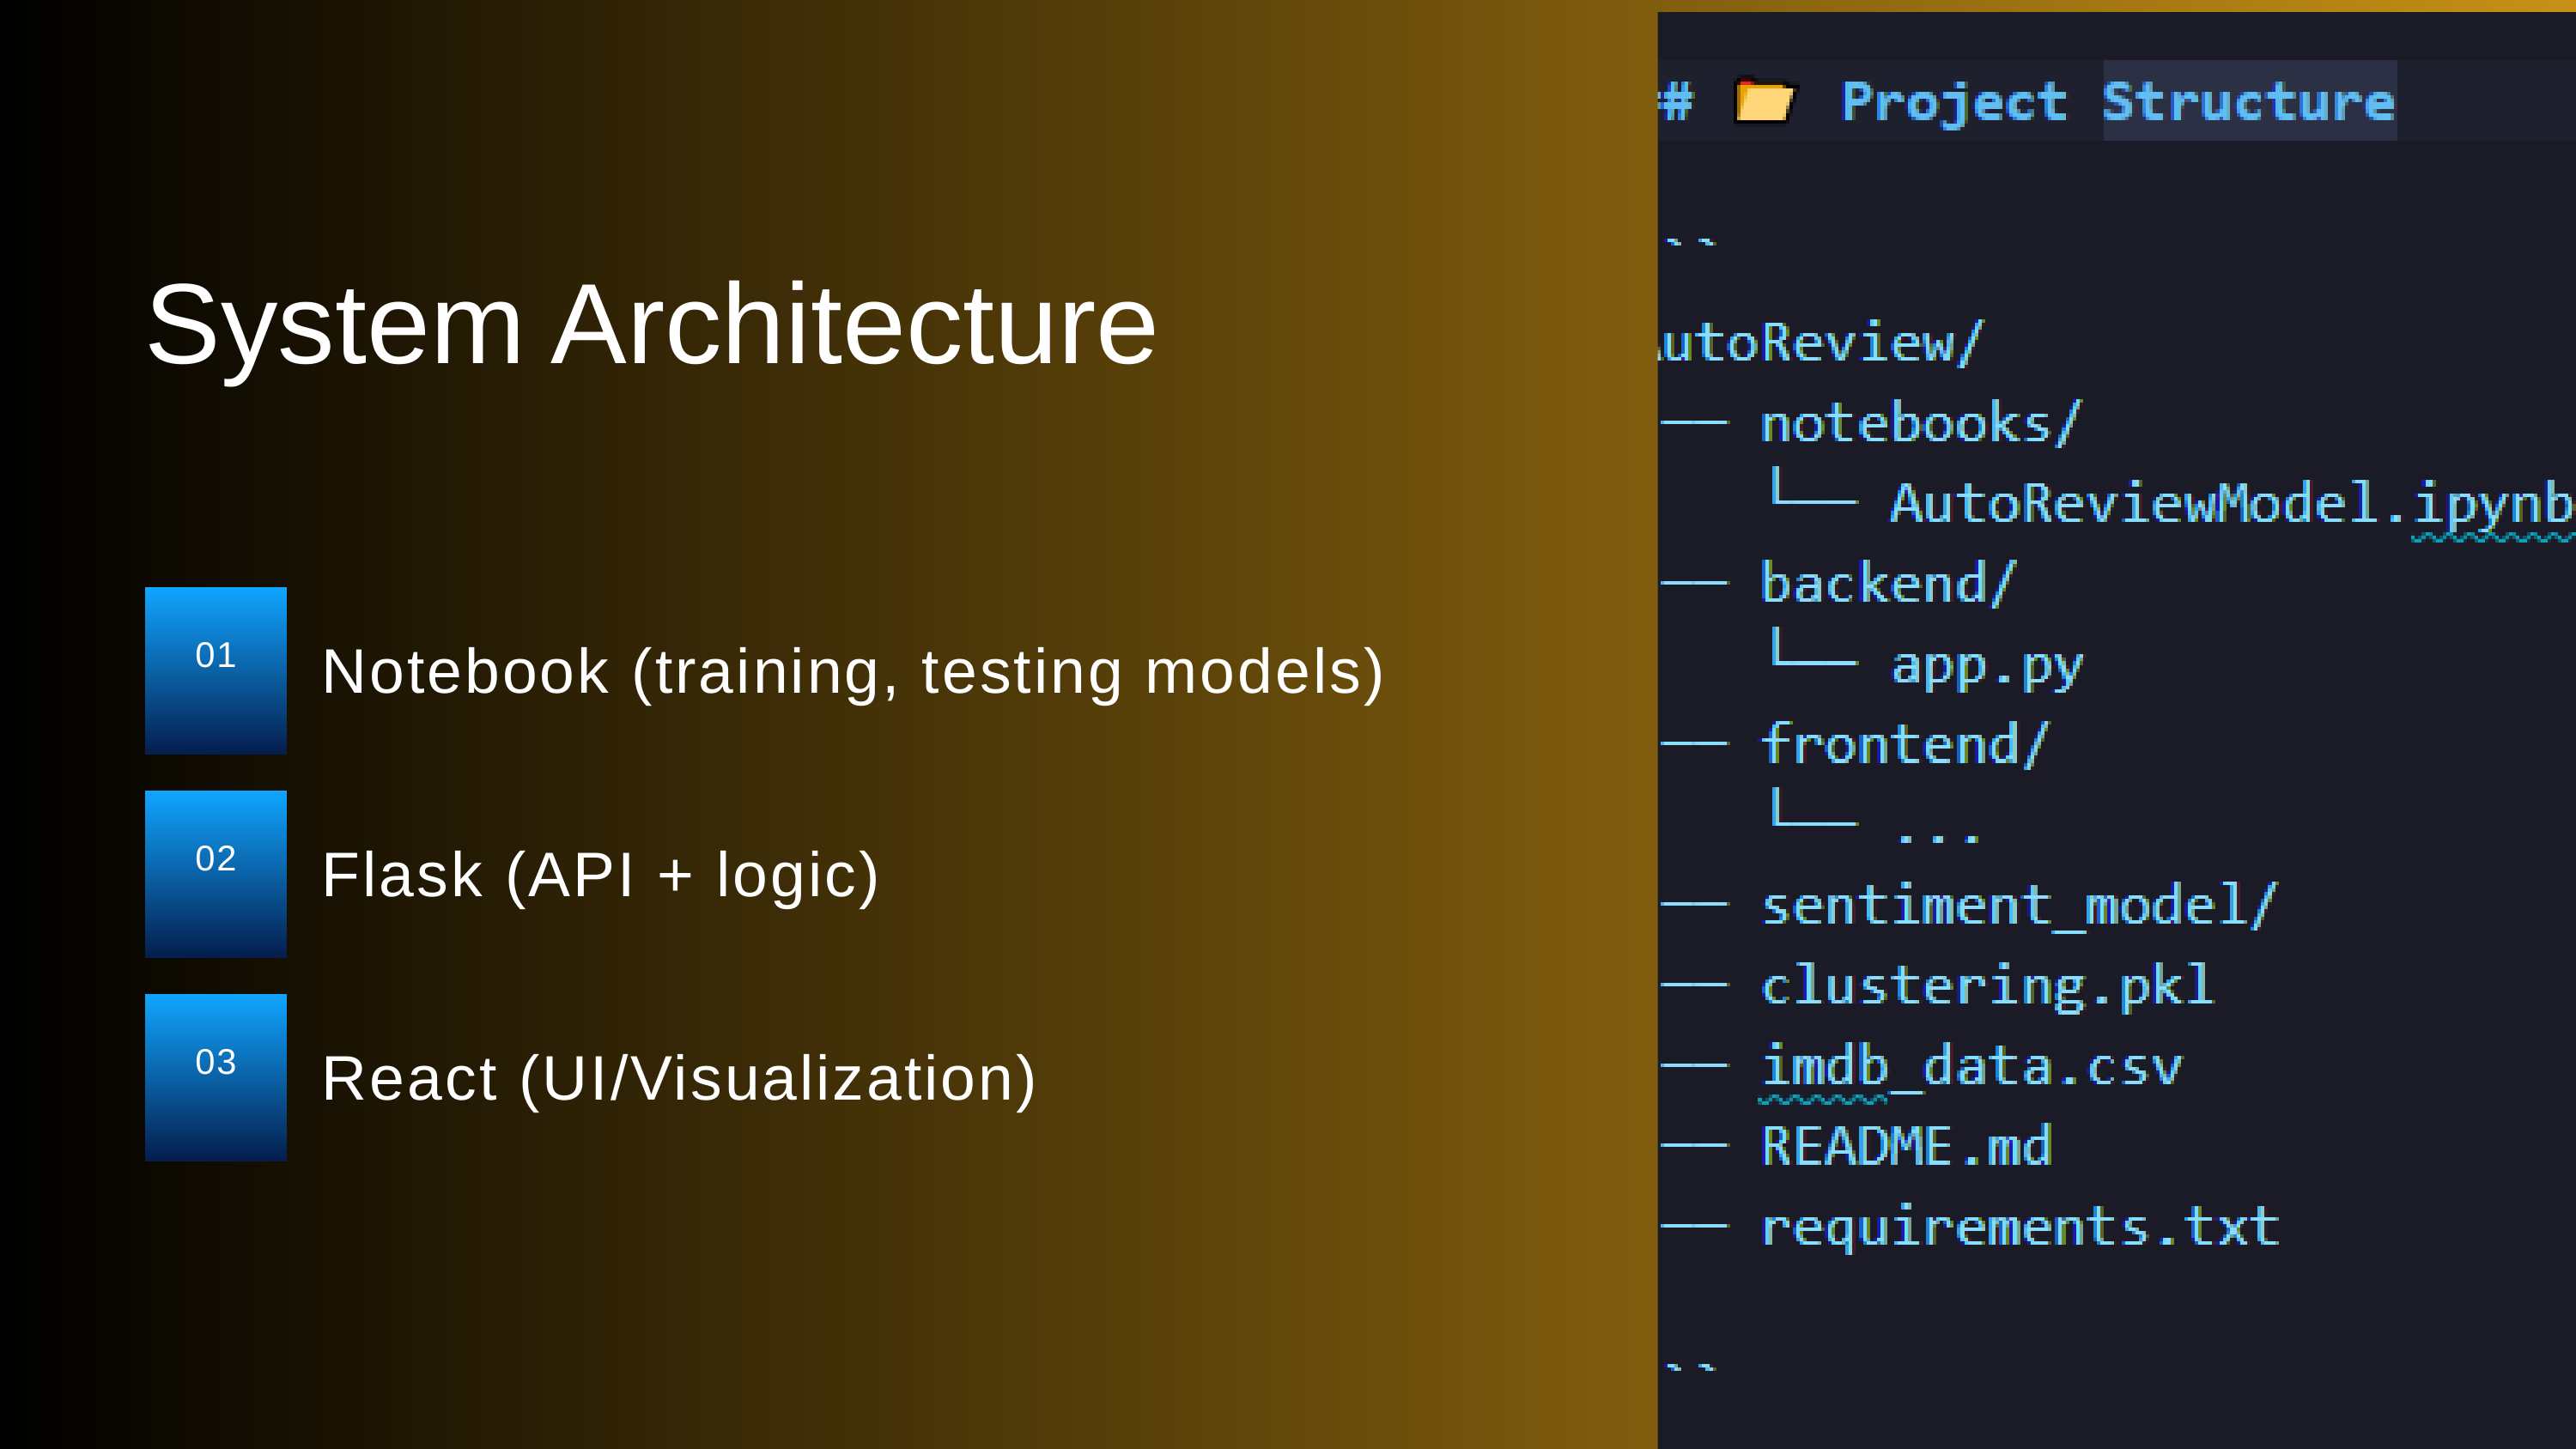

System Architecture

01
Notebook (training, testing models)

02
Flask (API + logic)

03
React (UI/Visualization)